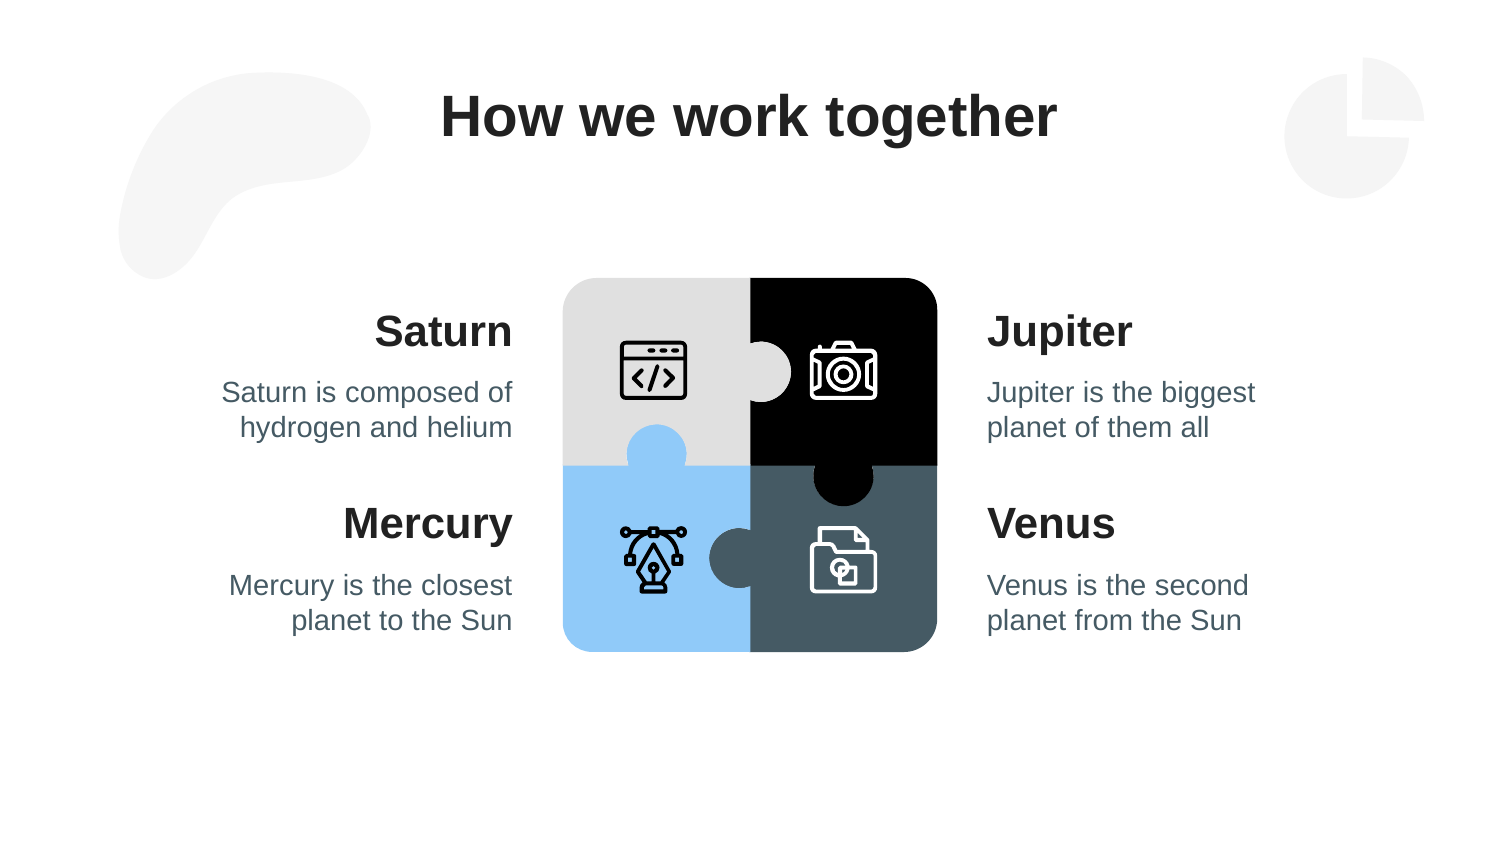

# How we work together

Saturn
Jupiter

Saturn is composed of hydrogen and helium
Jupiter is the biggest planet of them all
Mercury
Venus

Mercury is the closest planet to the Sun
Venus is the second planet from the Sun